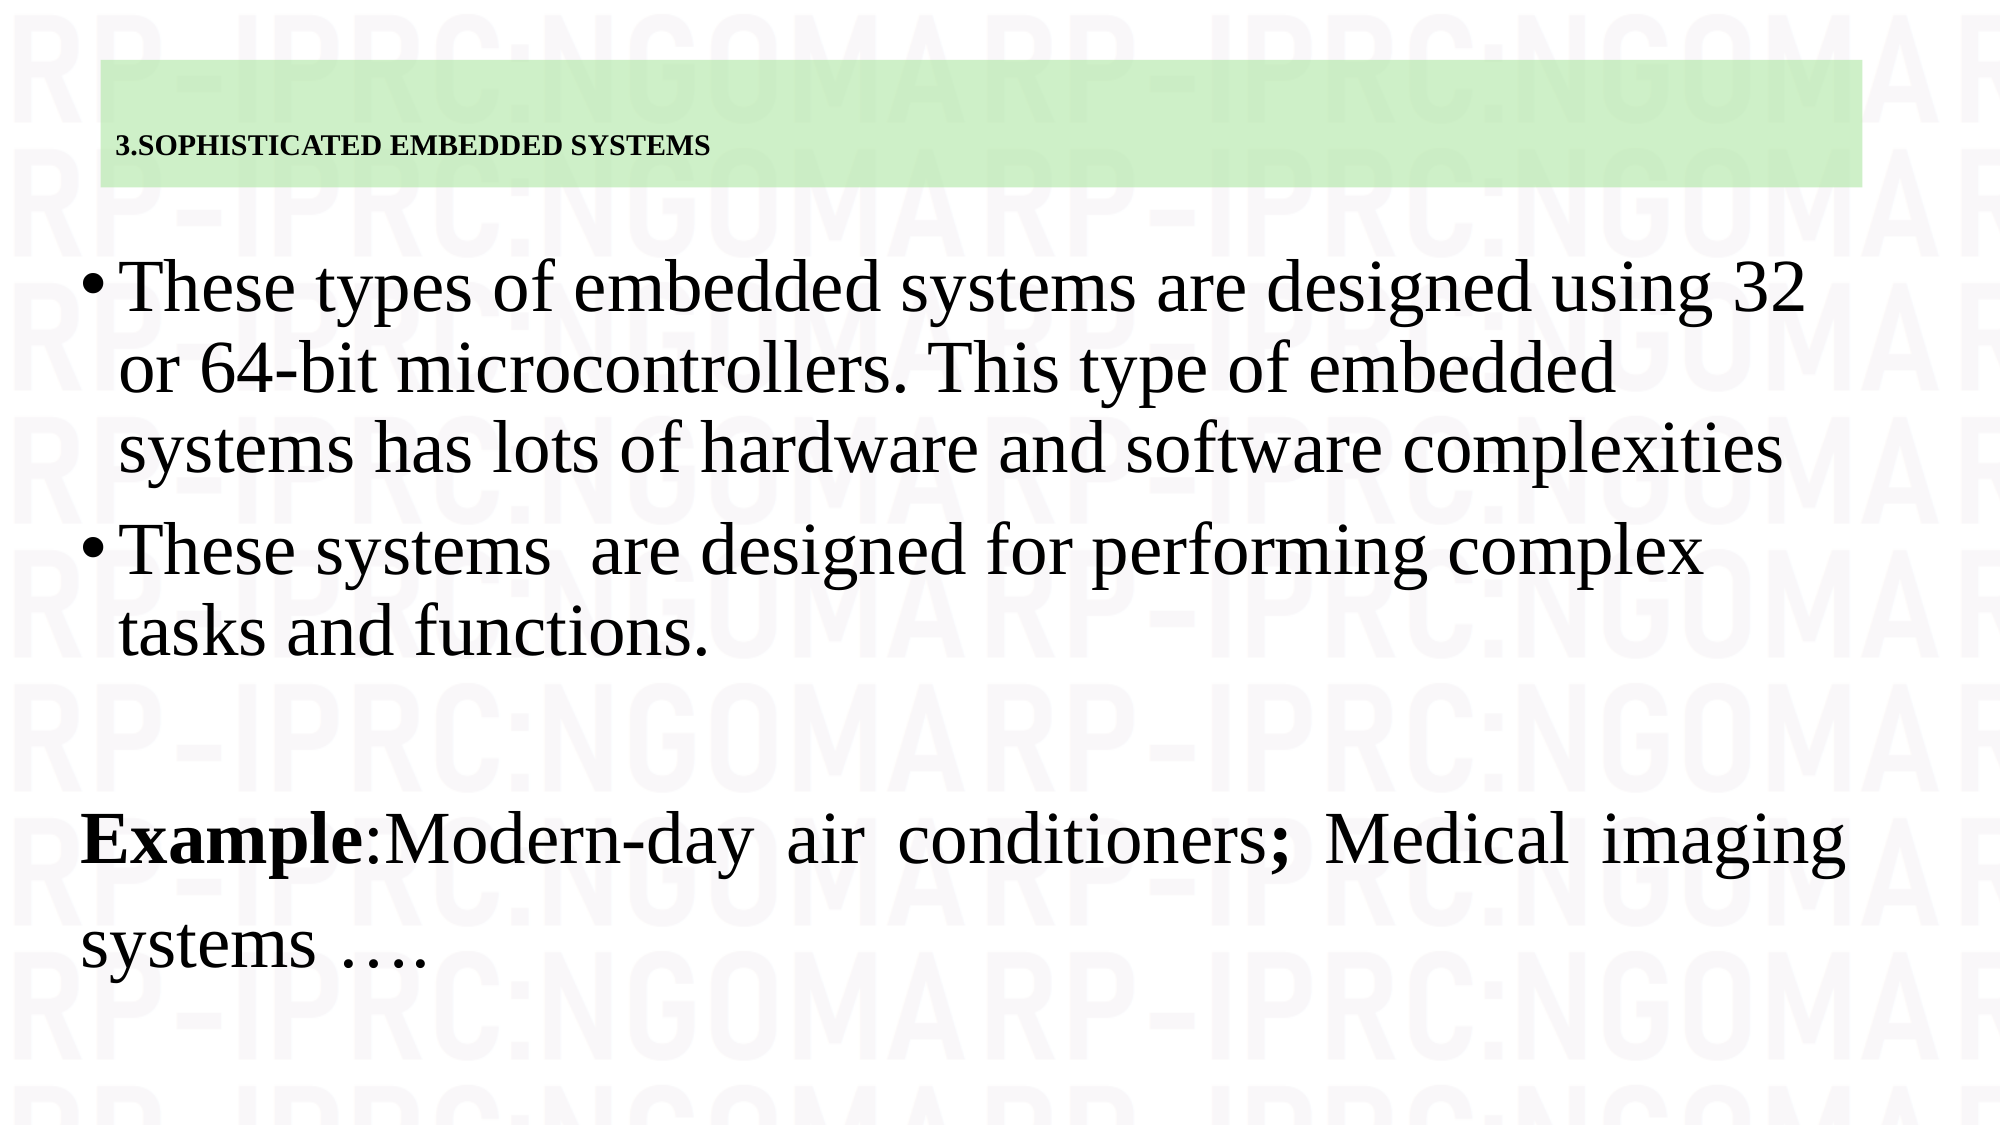

# 3.SOPHISTICATED EMBEDDED SYSTEMS
These types of embedded systems are designed using 32 or 64-bit microcontrollers. This type of embedded systems has lots of hardware and software complexities
These systems  are designed for performing complex tasks and functions.

Example:Modern-day air conditioners; Medical imaging systems ….